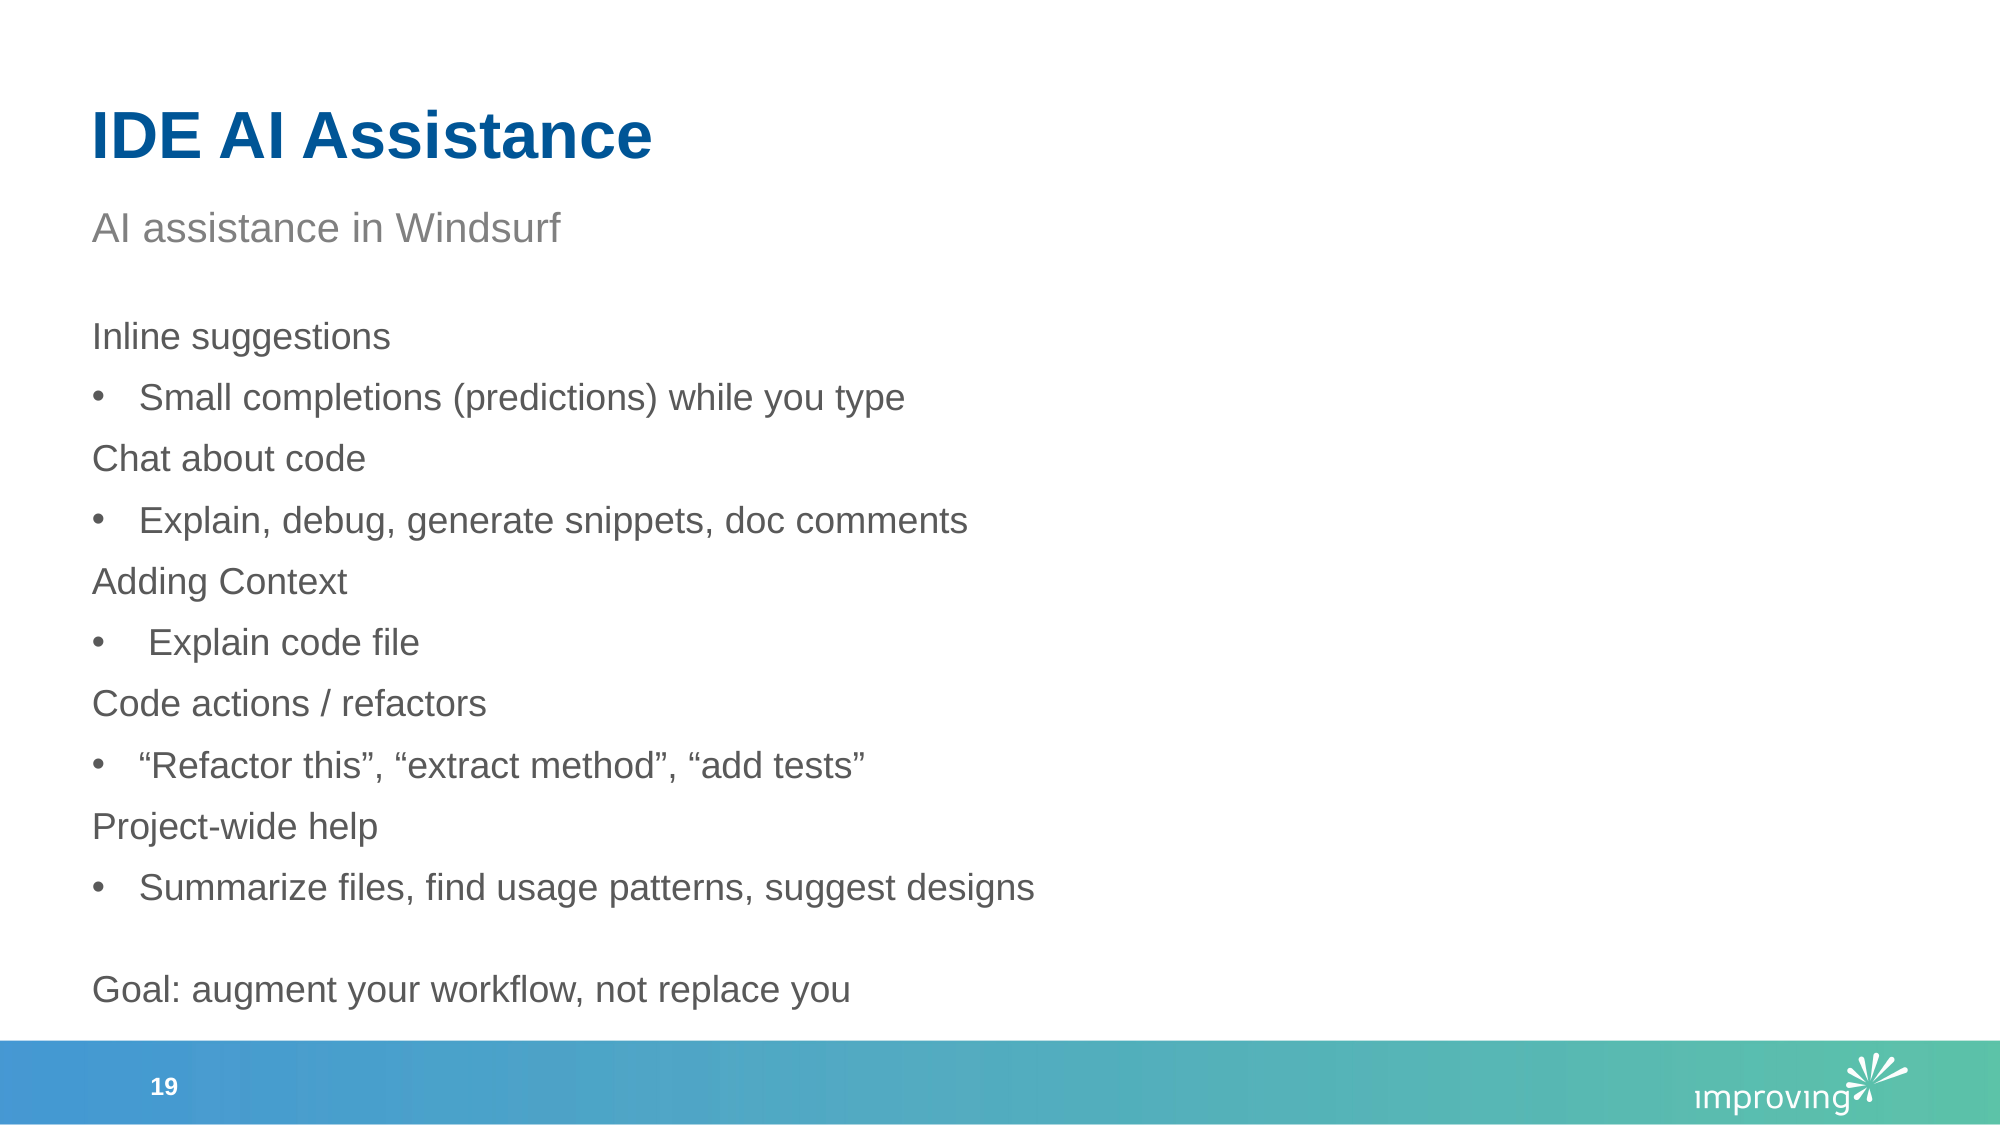

# IDE AI Assistance
AI assistance in Windsurf
Inline suggestions
Small completions (predictions) while you type
Chat about code
Explain, debug, generate snippets, doc comments
Adding Context
Explain code file
Code actions / refactors
“Refactor this”, “extract method”, “add tests”
Project-wide help
Summarize files, find usage patterns, suggest designs
Goal: augment your workflow, not replace you